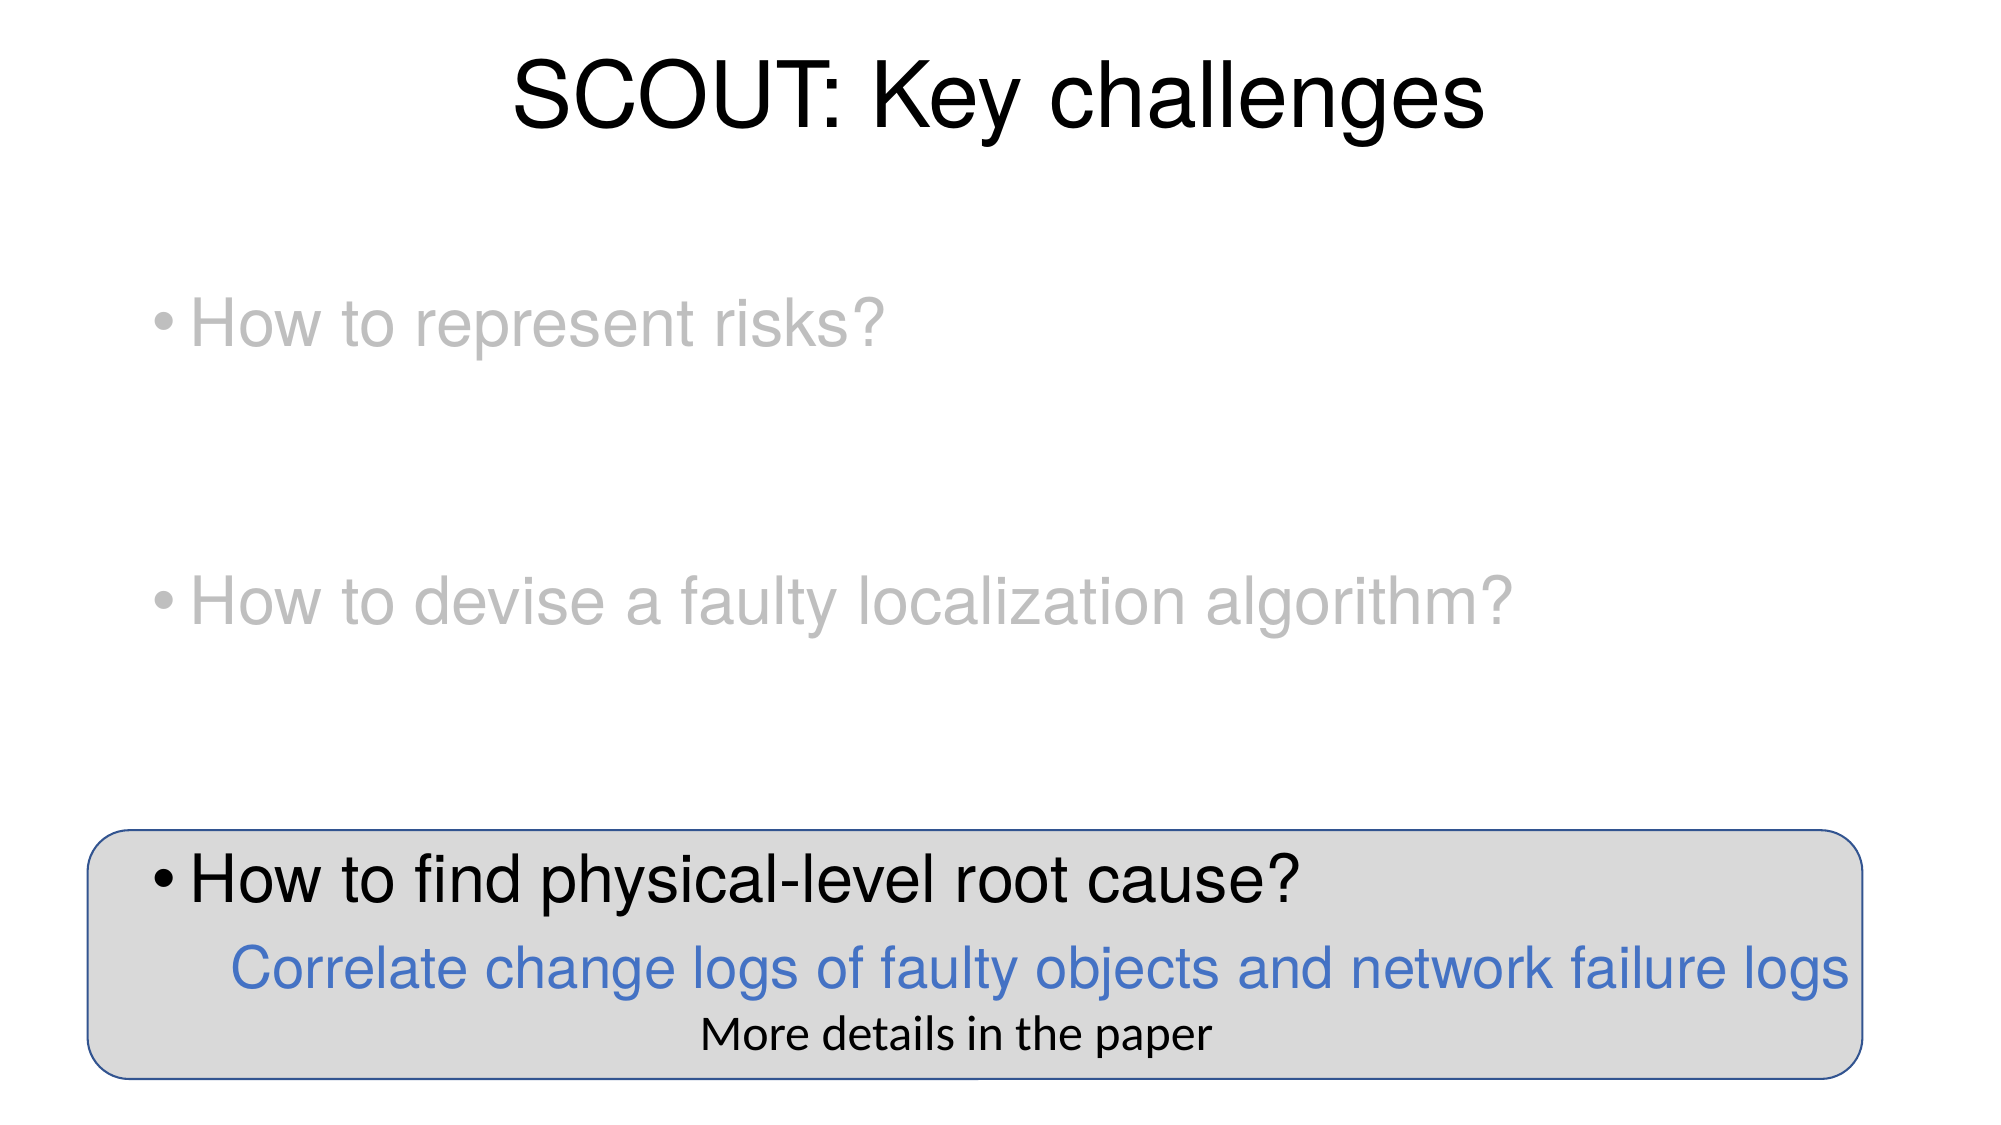

# SCOUT: Key challenges
How to represent risks?

How to devise a faulty localization algorithm?

How to find physical-level root cause?

Correlate change logs of faulty objects and network failure logs
More details in the paper